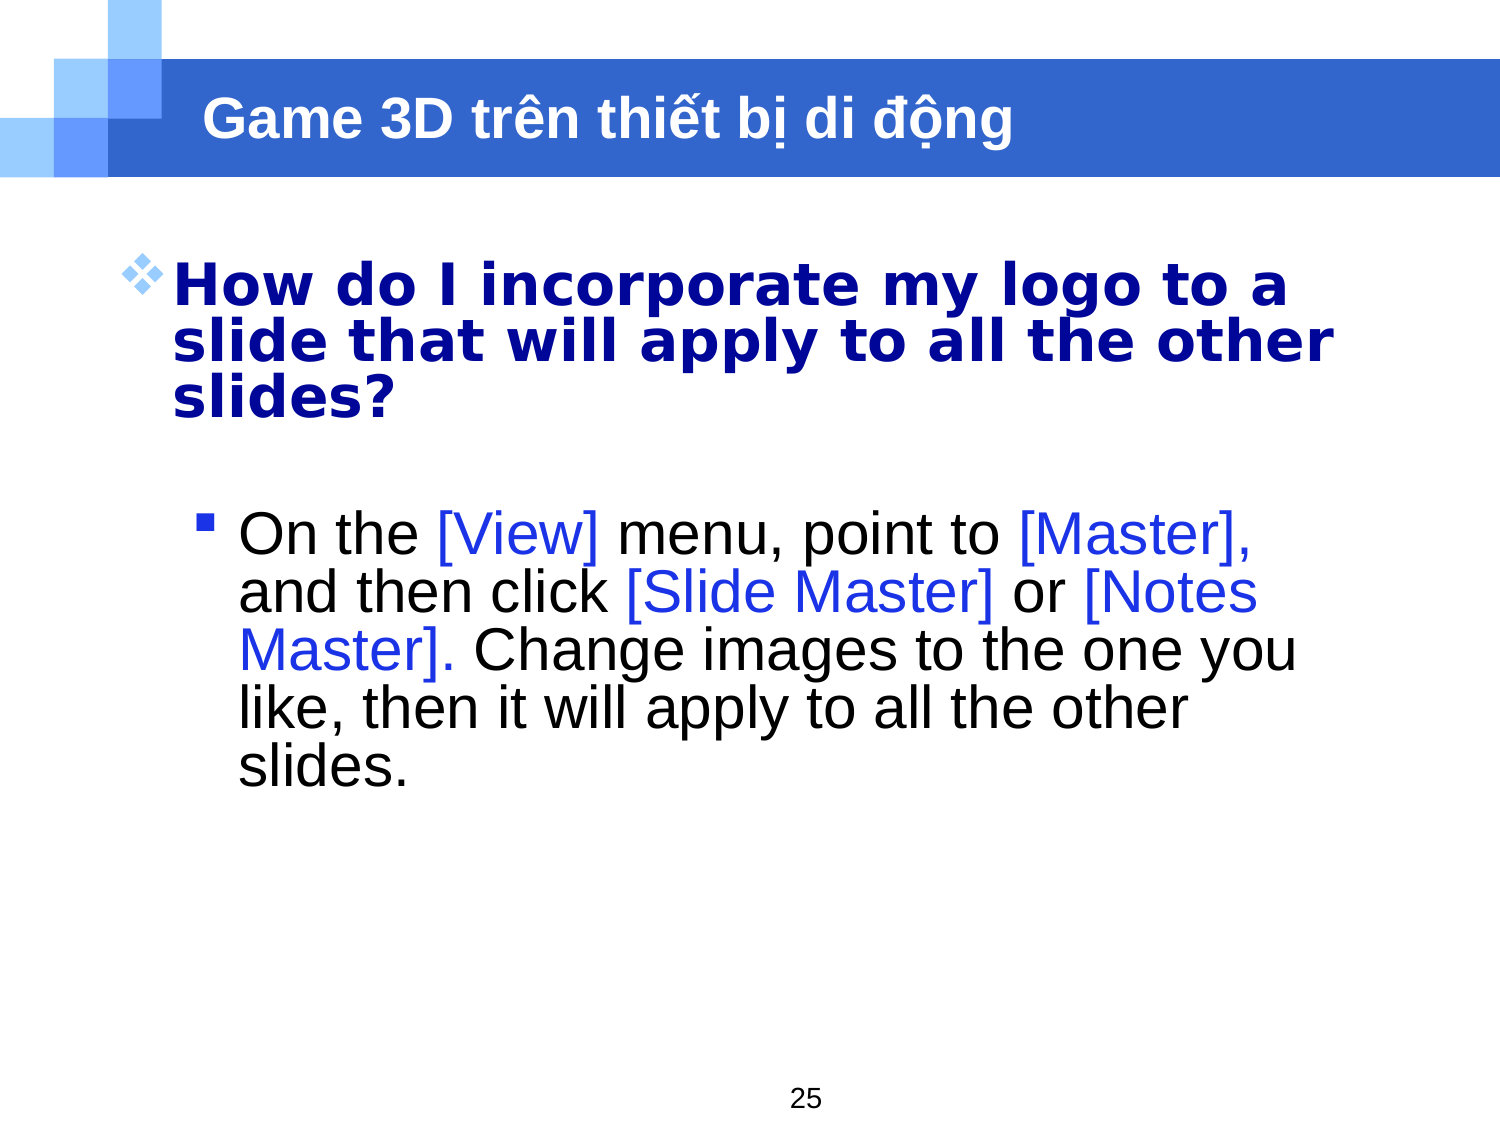

# Game 3D trên thiết bị di động
How do I incorporate my logo to a slide that will apply to all the other slides?

On the [View] menu, point to [Master], and then click [Slide Master] or [Notes Master]. Change images to the one you like, then it will apply to all the other slides.

25